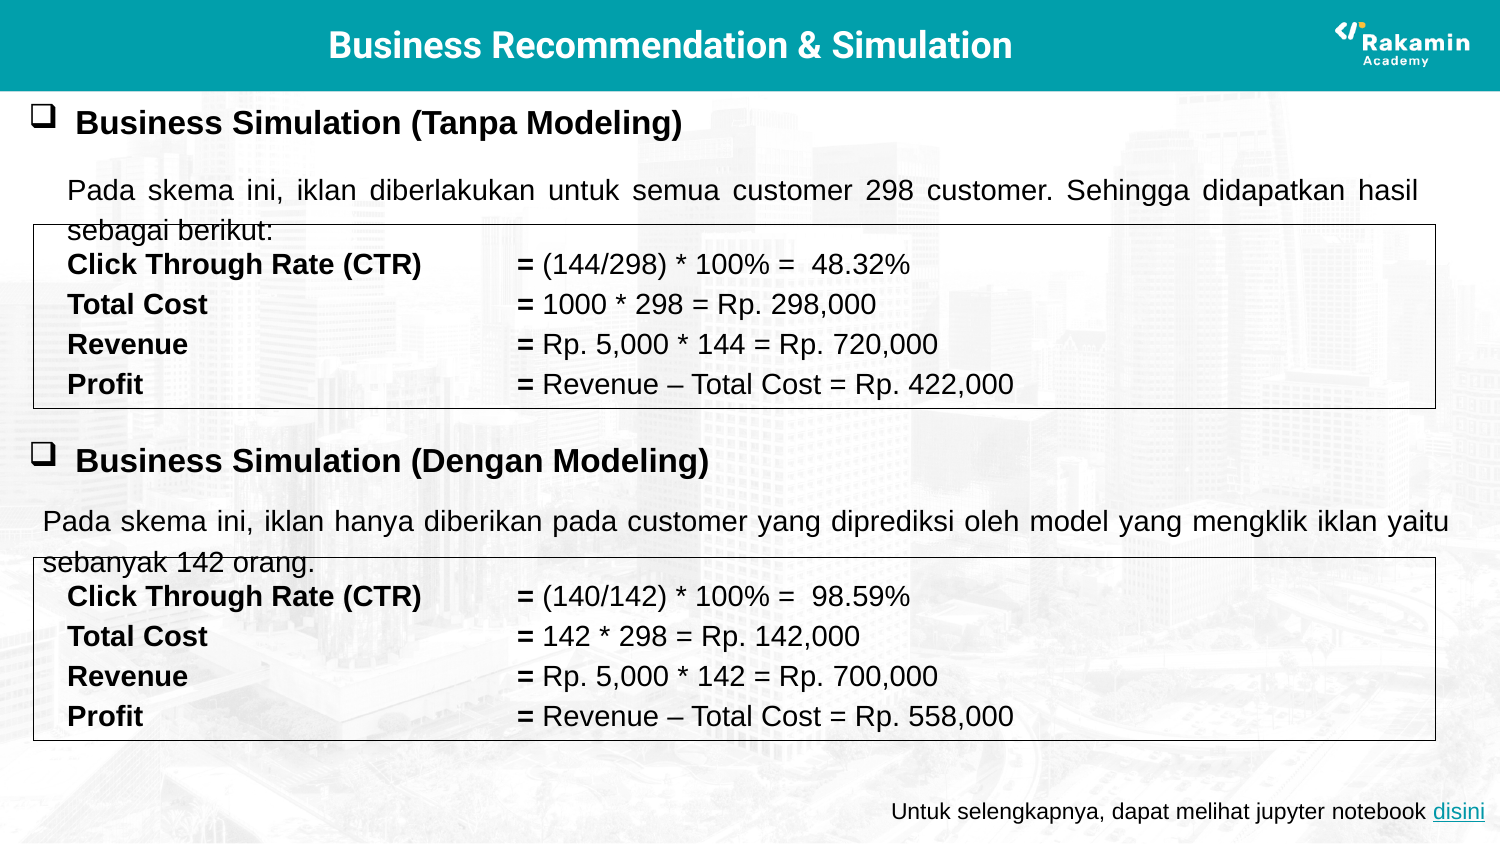

# Business Recommendation & Simulation
Business Simulation (Tanpa Modeling)
Pada skema ini, iklan diberlakukan untuk semua customer 298 customer. Sehingga didapatkan hasil sebagai berikut:
Click Through Rate (CTR)	= (144/298) * 100% =  48.32%
Total Cost			= 1000 * 298 = Rp. 298,000
Revenue 			= Rp. 5,000 * 144 = Rp. 720,000
Profit 			= Revenue – Total Cost = Rp. 422,000
Business Simulation (Dengan Modeling)
Pada skema ini, iklan hanya diberikan pada customer yang diprediksi oleh model yang mengklik iklan yaitu sebanyak 142 orang.
Click Through Rate (CTR)	= (140/142) * 100% =  98.59%
Total Cost			= 142 * 298 = Rp. 142,000
Revenue 			= Rp. 5,000 * 142 = Rp. 700,000
Profit 			= Revenue – Total Cost = Rp. 558,000
Untuk selengkapnya, dapat melihat jupyter notebook disini